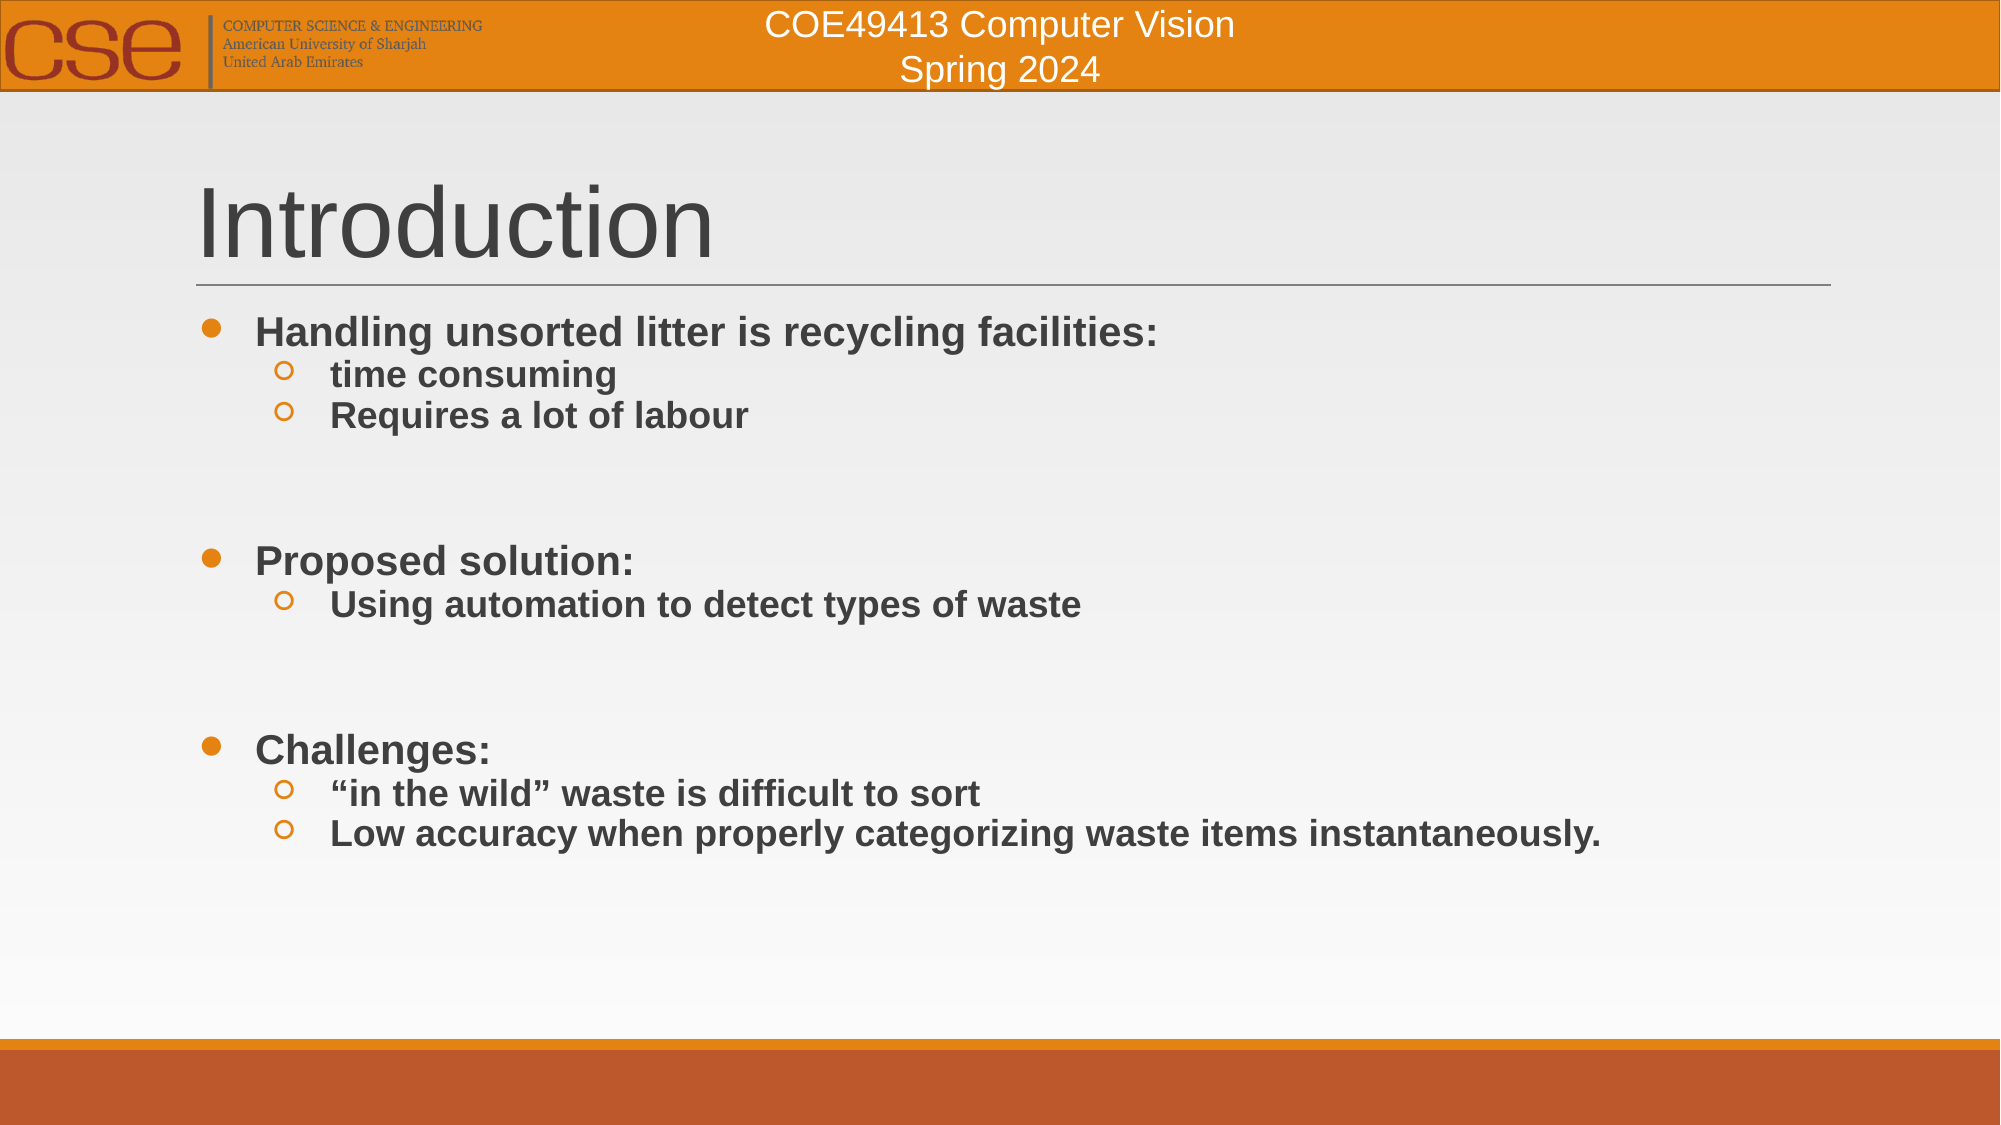

# Introduction
Handling unsorted litter is recycling facilities:
time consuming
Requires a lot of labour

Proposed solution:
Using automation to detect types of waste

Challenges:
“in the wild” waste is difficult to sort
Low accuracy when properly categorizing waste items instantaneously.